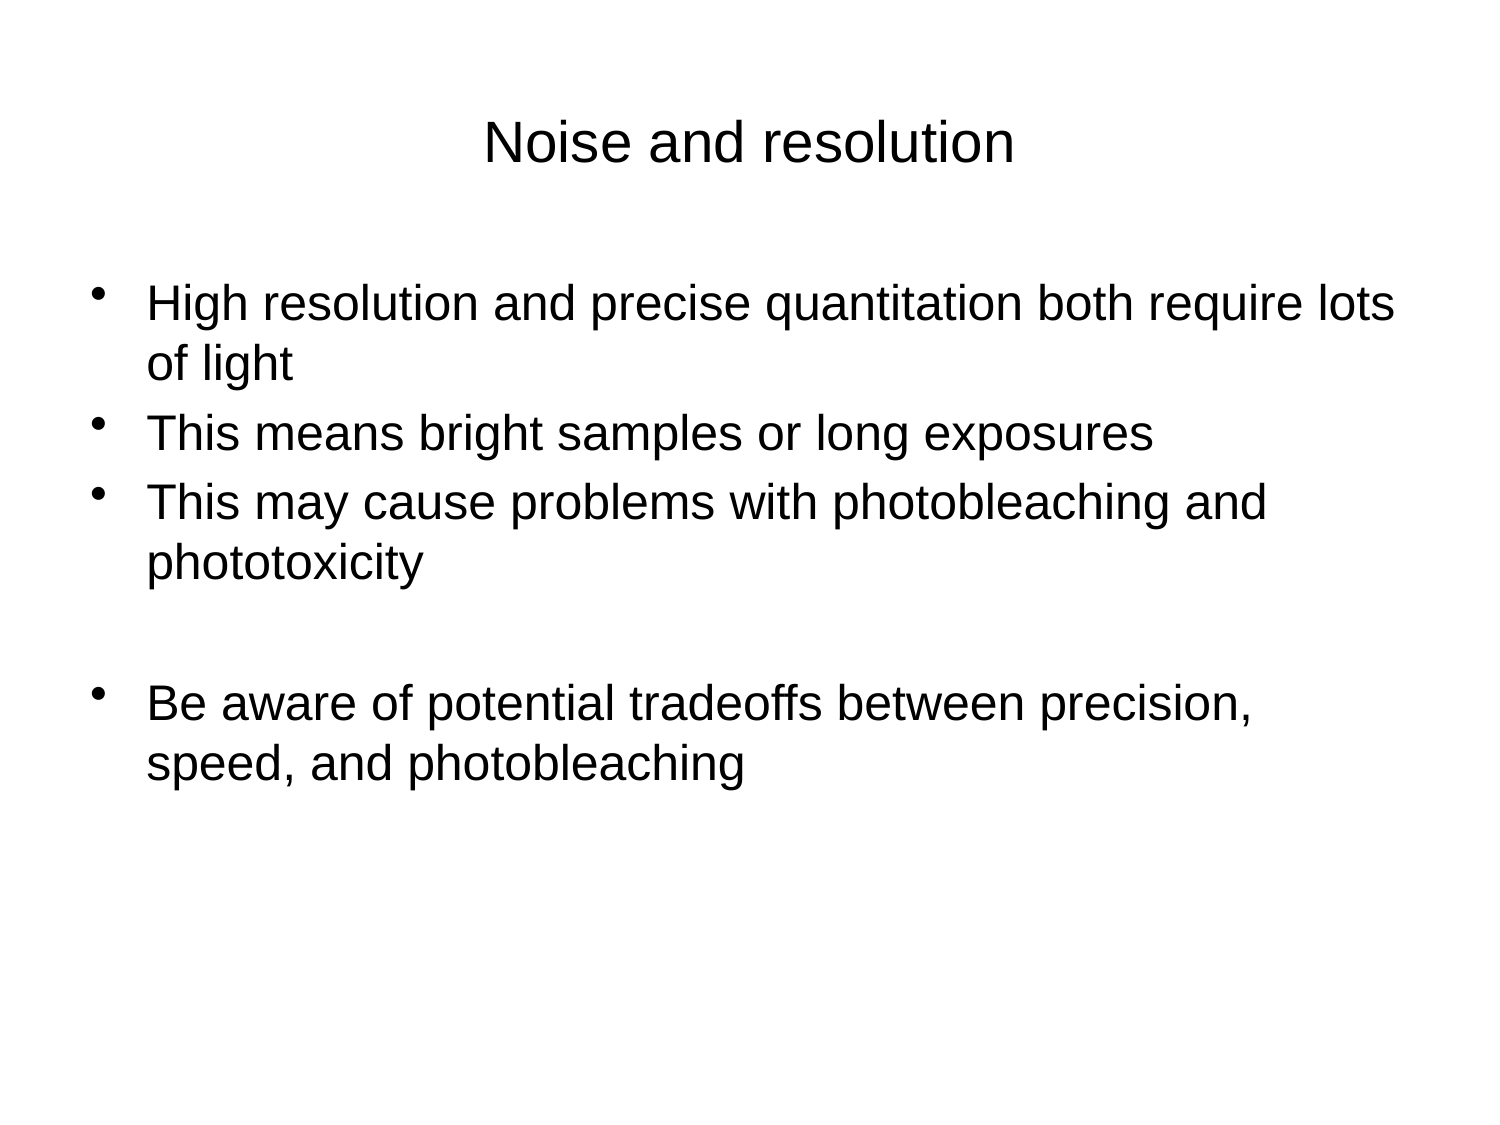

# Noise and resolution
High resolution and precise quantitation both require lots of light
This means bright samples or long exposures
This may cause problems with photobleaching and phototoxicity

Be aware of potential tradeoffs between precision, speed, and photobleaching